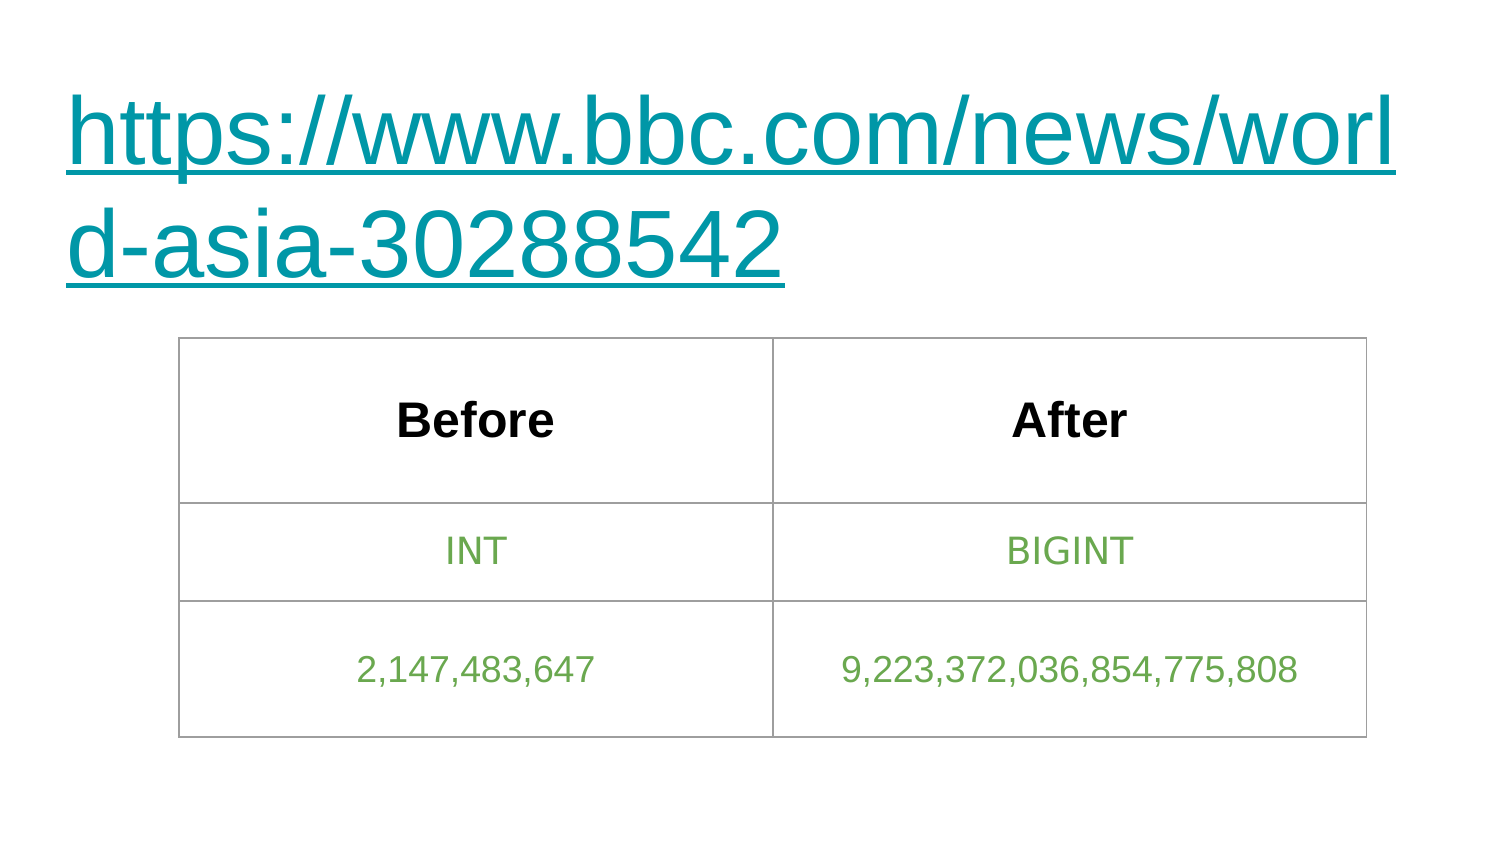

https://www.bbc.com/news/world-asia-30288542

| Before | After |
| --- | --- |
| INT | BIGINT |
| 2,147,483,647 | 9,223,372,036,854,775,808 |